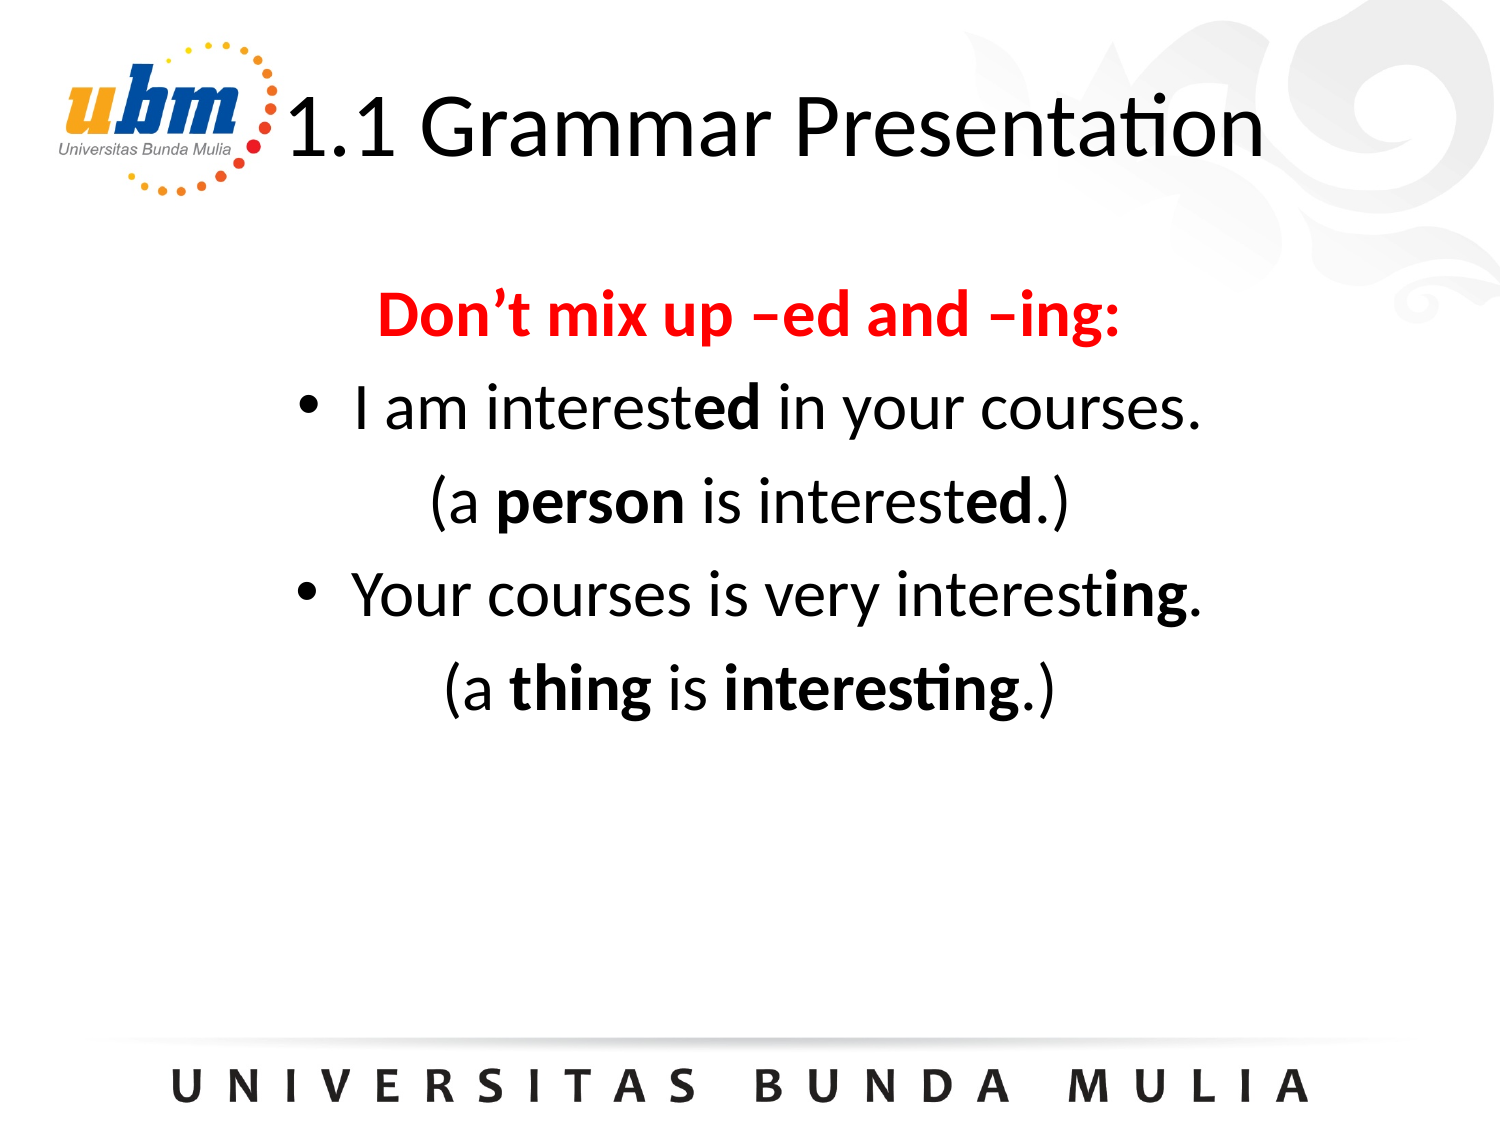

# 1.1 Grammar Presentation
Don’t mix up –ed and –ing:
I am interested in your courses.
(a person is interested.)
Your courses is very interesting.
(a thing is interesting.)